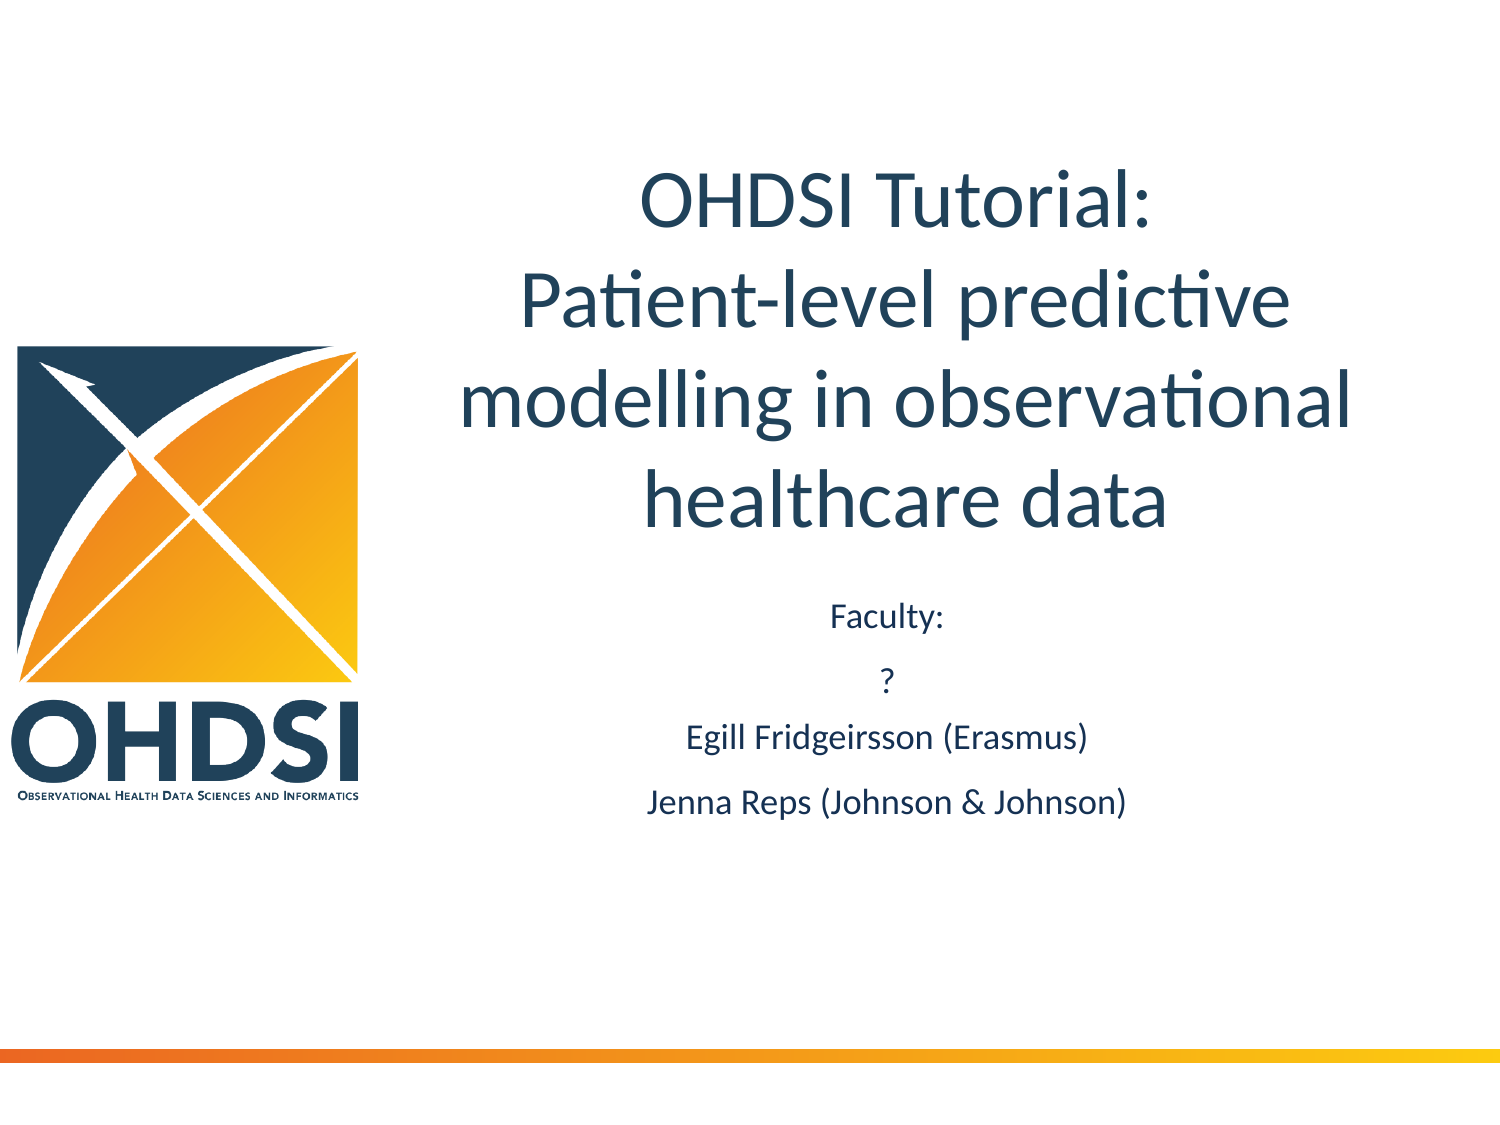

# OHDSI Tutorial: Patient-level predictive modelling in observational healthcare data
Faculty:
?
Egill Fridgeirsson (Erasmus)
Jenna Reps (Johnson & Johnson)